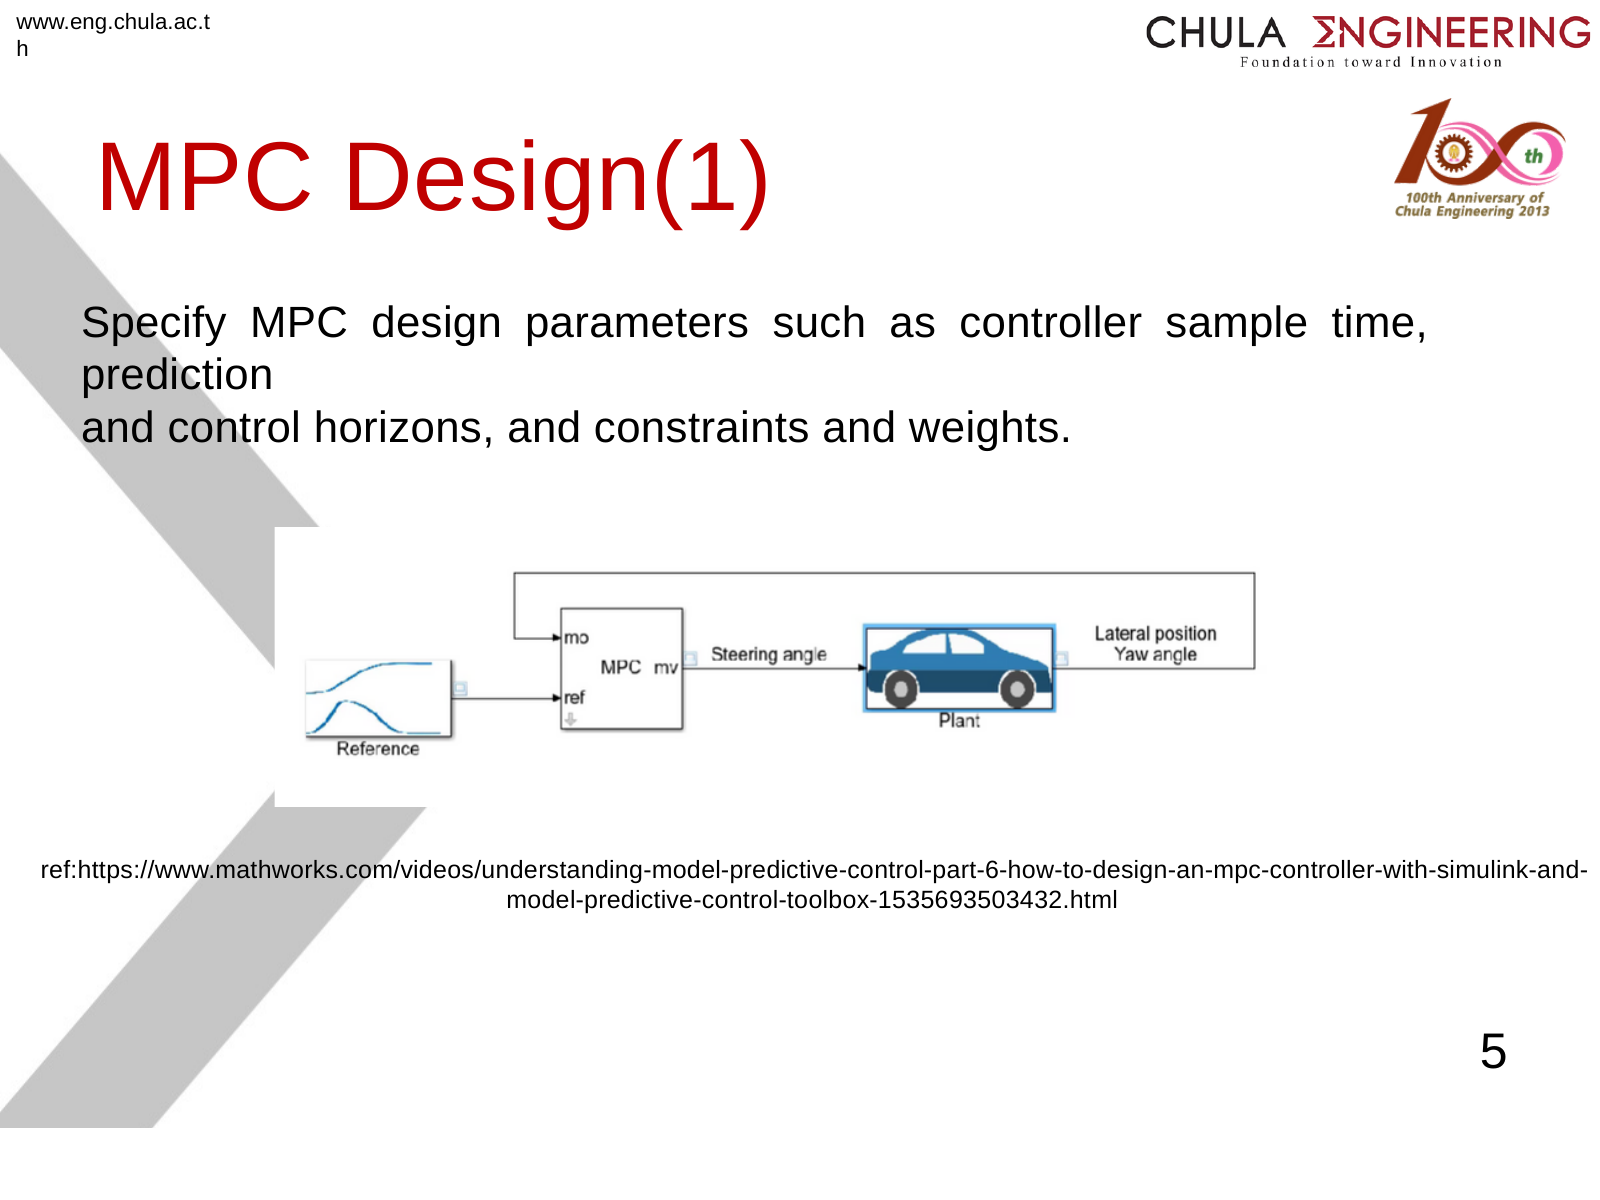

www.eng.chula.ac.th

MPC Design(1)
Specify MPC design parameters such as controller sample time, prediction
and control horizons, and constraints and weights.

ref:https://www.mathworks.com/videos/understanding-model-predictive-control-part-6-how-to-design-an-mpc-controller-with-simulink-and-model-predictive-control-toolbox-1535693503432.html
5